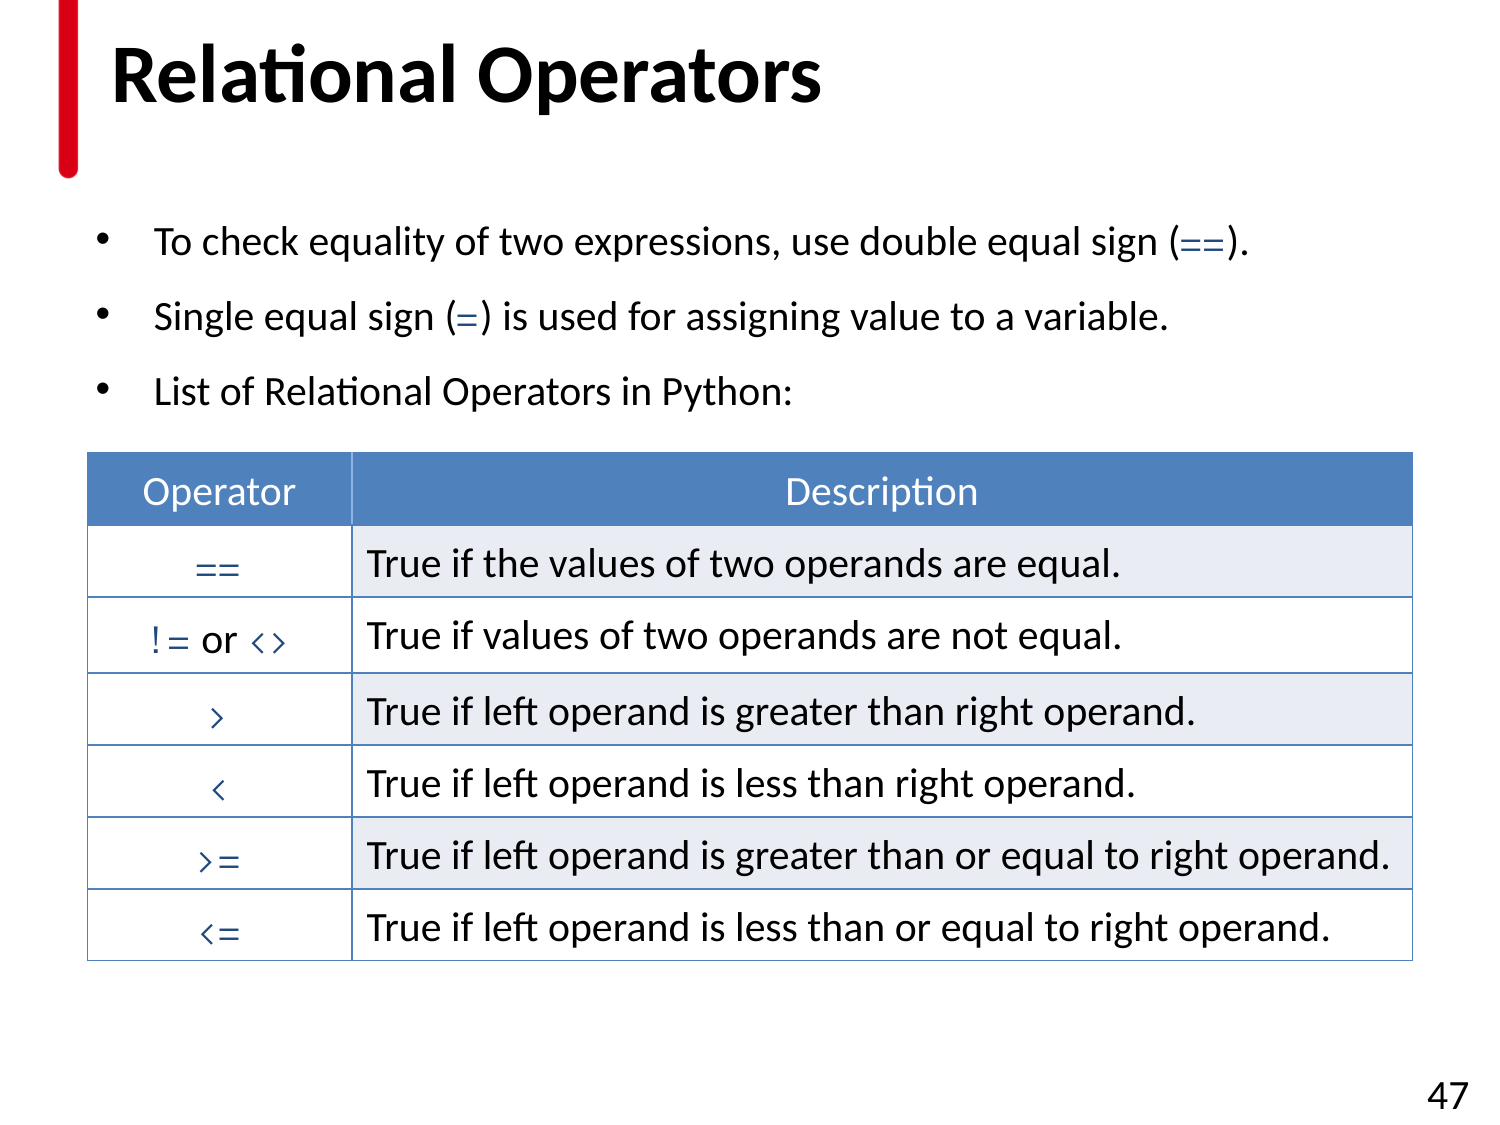

# Relational Operators
To check equality of two expressions, use double equal sign (==).
Single equal sign (=) is used for assigning value to a variable.
List of Relational Operators in Python:
| Operator | Description |
| --- | --- |
| == | True if the values of two operands are equal. |
| != or <> | True if values of two operands are not equal. |
| > | True if left operand is greater than right operand. |
| < | True if left operand is less than right operand. |
| >= | True if left operand is greater than or equal to right operand. |
| <= | True if left operand is less than or equal to right operand. |